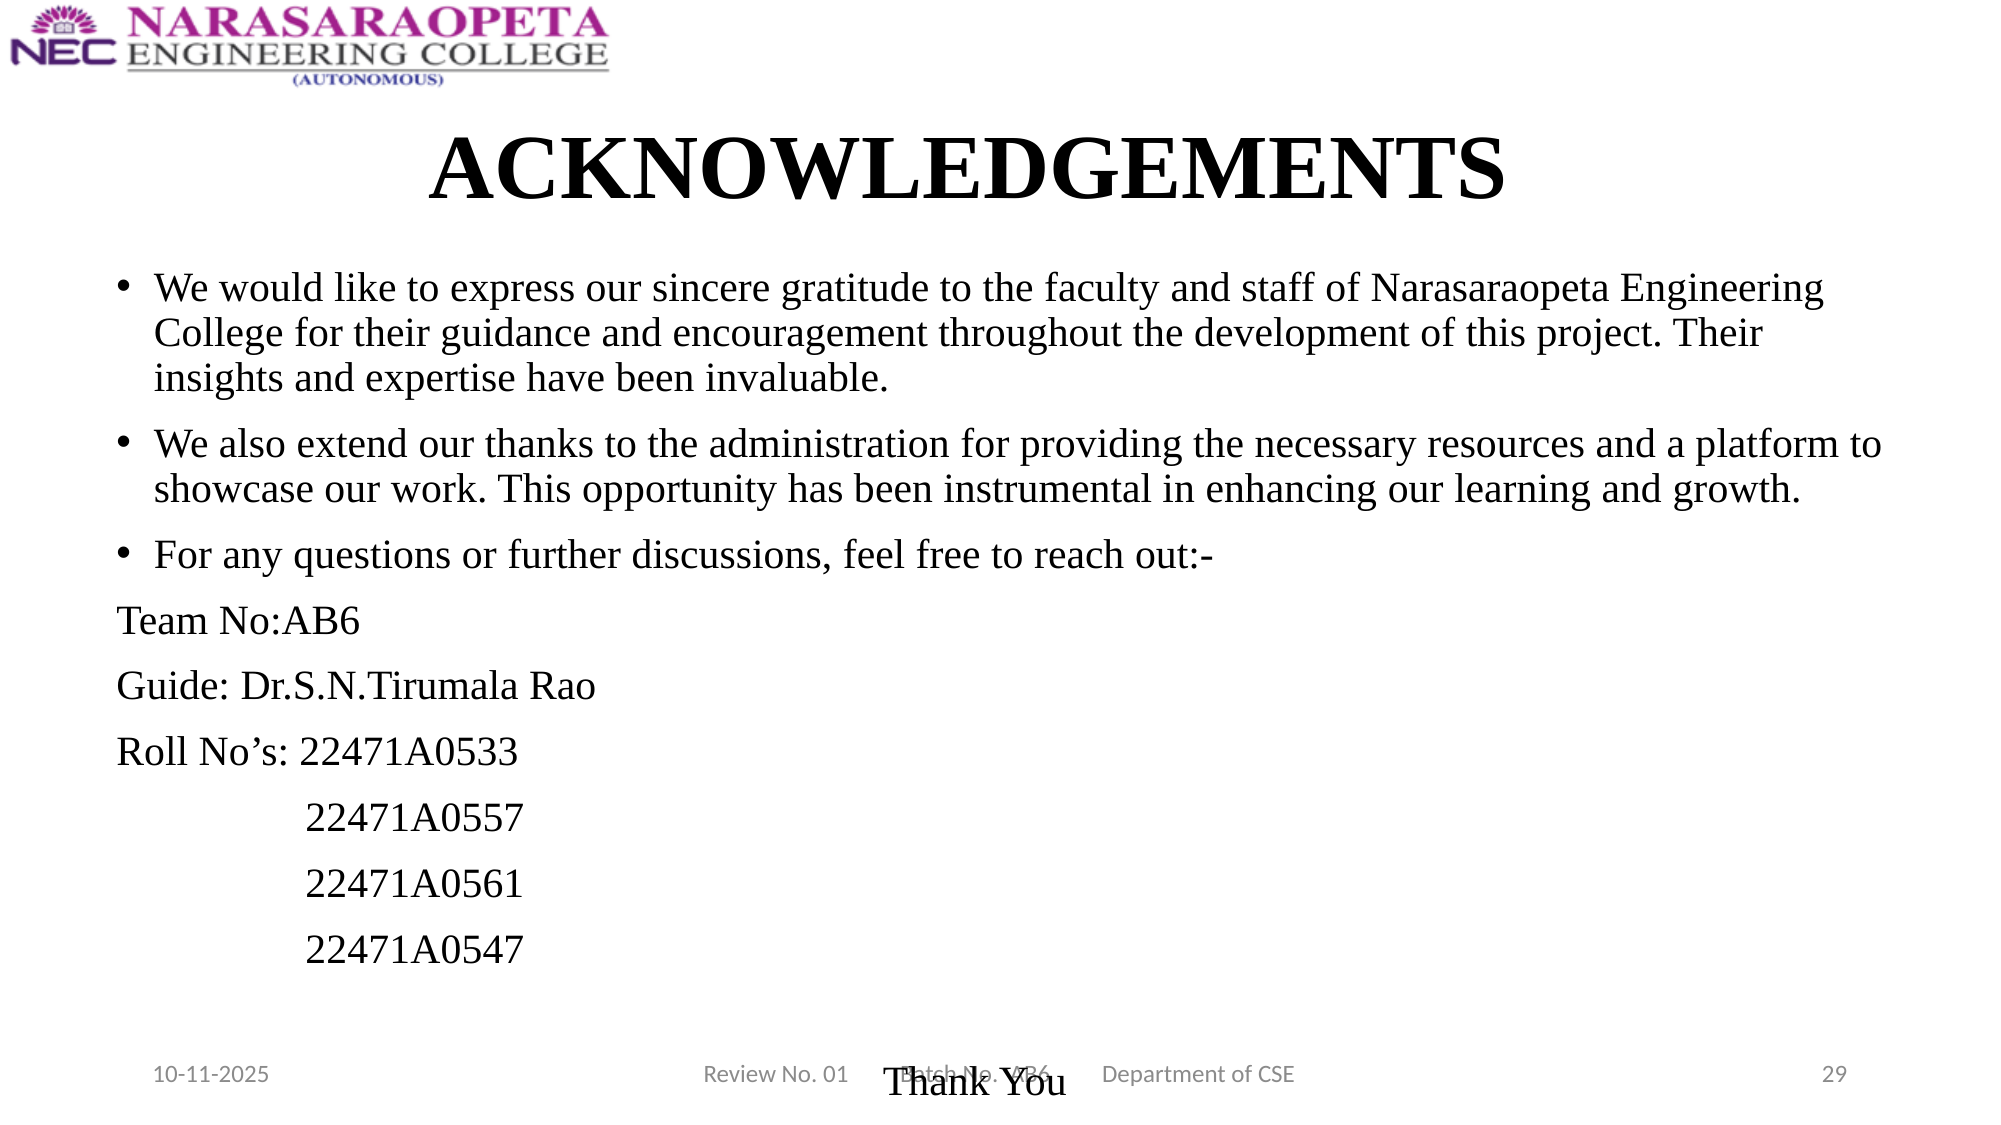

# ACKNOWLEDGEMENTS
We would like to express our sincere gratitude to the faculty and staff of Narasaraopeta Engineering College for their guidance and encouragement throughout the development of this project. Their insights and expertise have been invaluable.
We also extend our thanks to the administration for providing the necessary resources and a platform to showcase our work. This opportunity has been instrumental in enhancing our learning and growth.
For any questions or further discussions, feel free to reach out:-
Team No:AB6
Guide: Dr.S.N.Tirumala Rao
Roll No’s: 22471A0533
                  22471A0557
                  22471A0561
                  22471A0547

                                                                         Thank You

10-11-2025
Review No. 01         Batch No.  AB6         Department of CSE
29